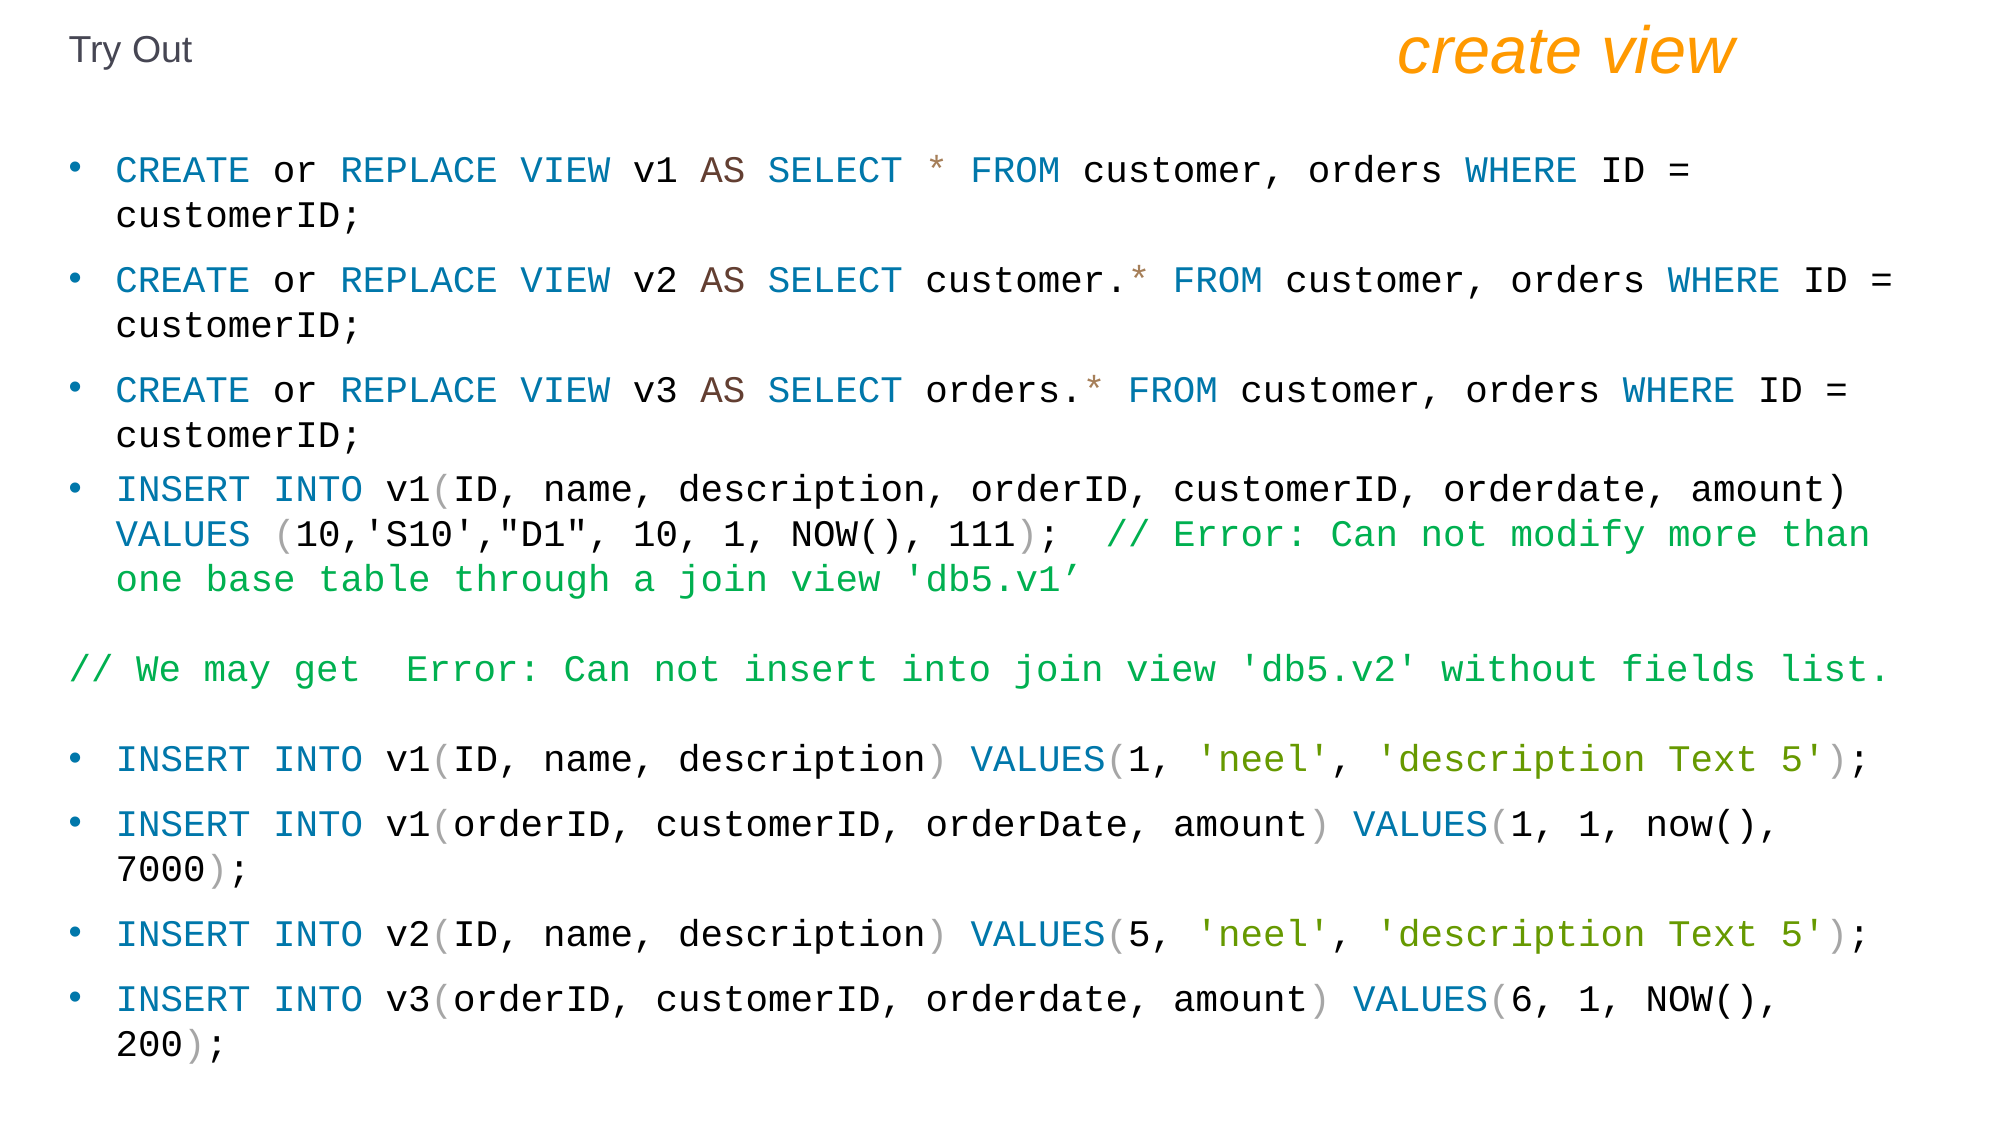

create view
Try Out
CREATE or REPLACE VIEW v1 AS SELECT * FROM customer, orders WHERE ID = customerID;

CREATE or REPLACE VIEW v2 AS SELECT customer.* FROM customer, orders WHERE ID = customerID;

CREATE or REPLACE VIEW v3 AS SELECT orders.* FROM customer, orders WHERE ID = customerID;
INSERT INTO v1(ID, name, description, orderID, customerID, orderdate, amount) VALUES (10,'S10',"D1", 10, 1, NOW(), 111);  // Error: Can not modify more than one base table through a join view 'db5.v1’

// We may get  Error: Can not insert into join view 'db5.v2' without fields list.

INSERT INTO v1(ID, name, description) VALUES(1, 'neel', 'description Text 5');

INSERT INTO v1(orderID, customerID, orderDate, amount) VALUES(1, 1, now(), 7000);

INSERT INTO v2(ID, name, description) VALUES(5, 'neel', 'description Text 5');

INSERT INTO v3(orderID, customerID, orderdate, amount) VALUES(6, 1, NOW(), 200);